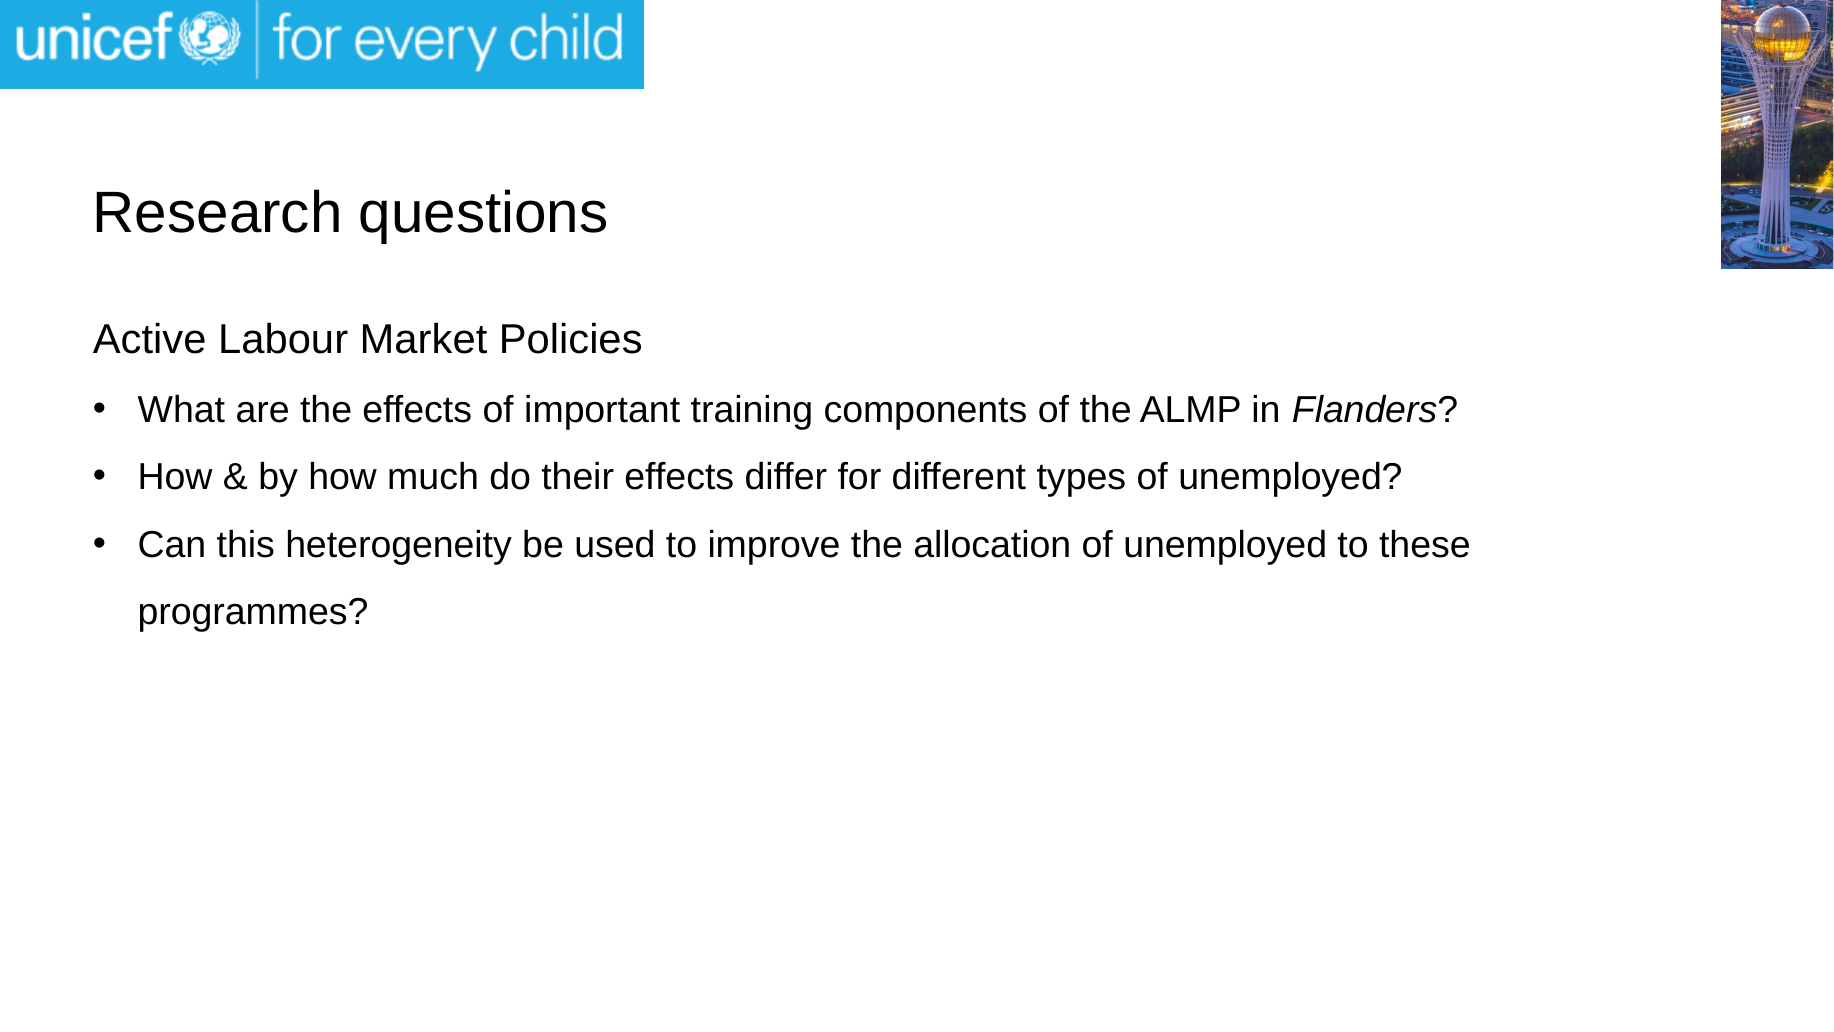

# Research questions
Active Labour Market Policies
What are the effects of important training components of the ALMP in Flanders?
How & by how much do their effects differ for different types of unemployed?
Can this heterogeneity be used to improve the allocation of unemployed to these programmes?